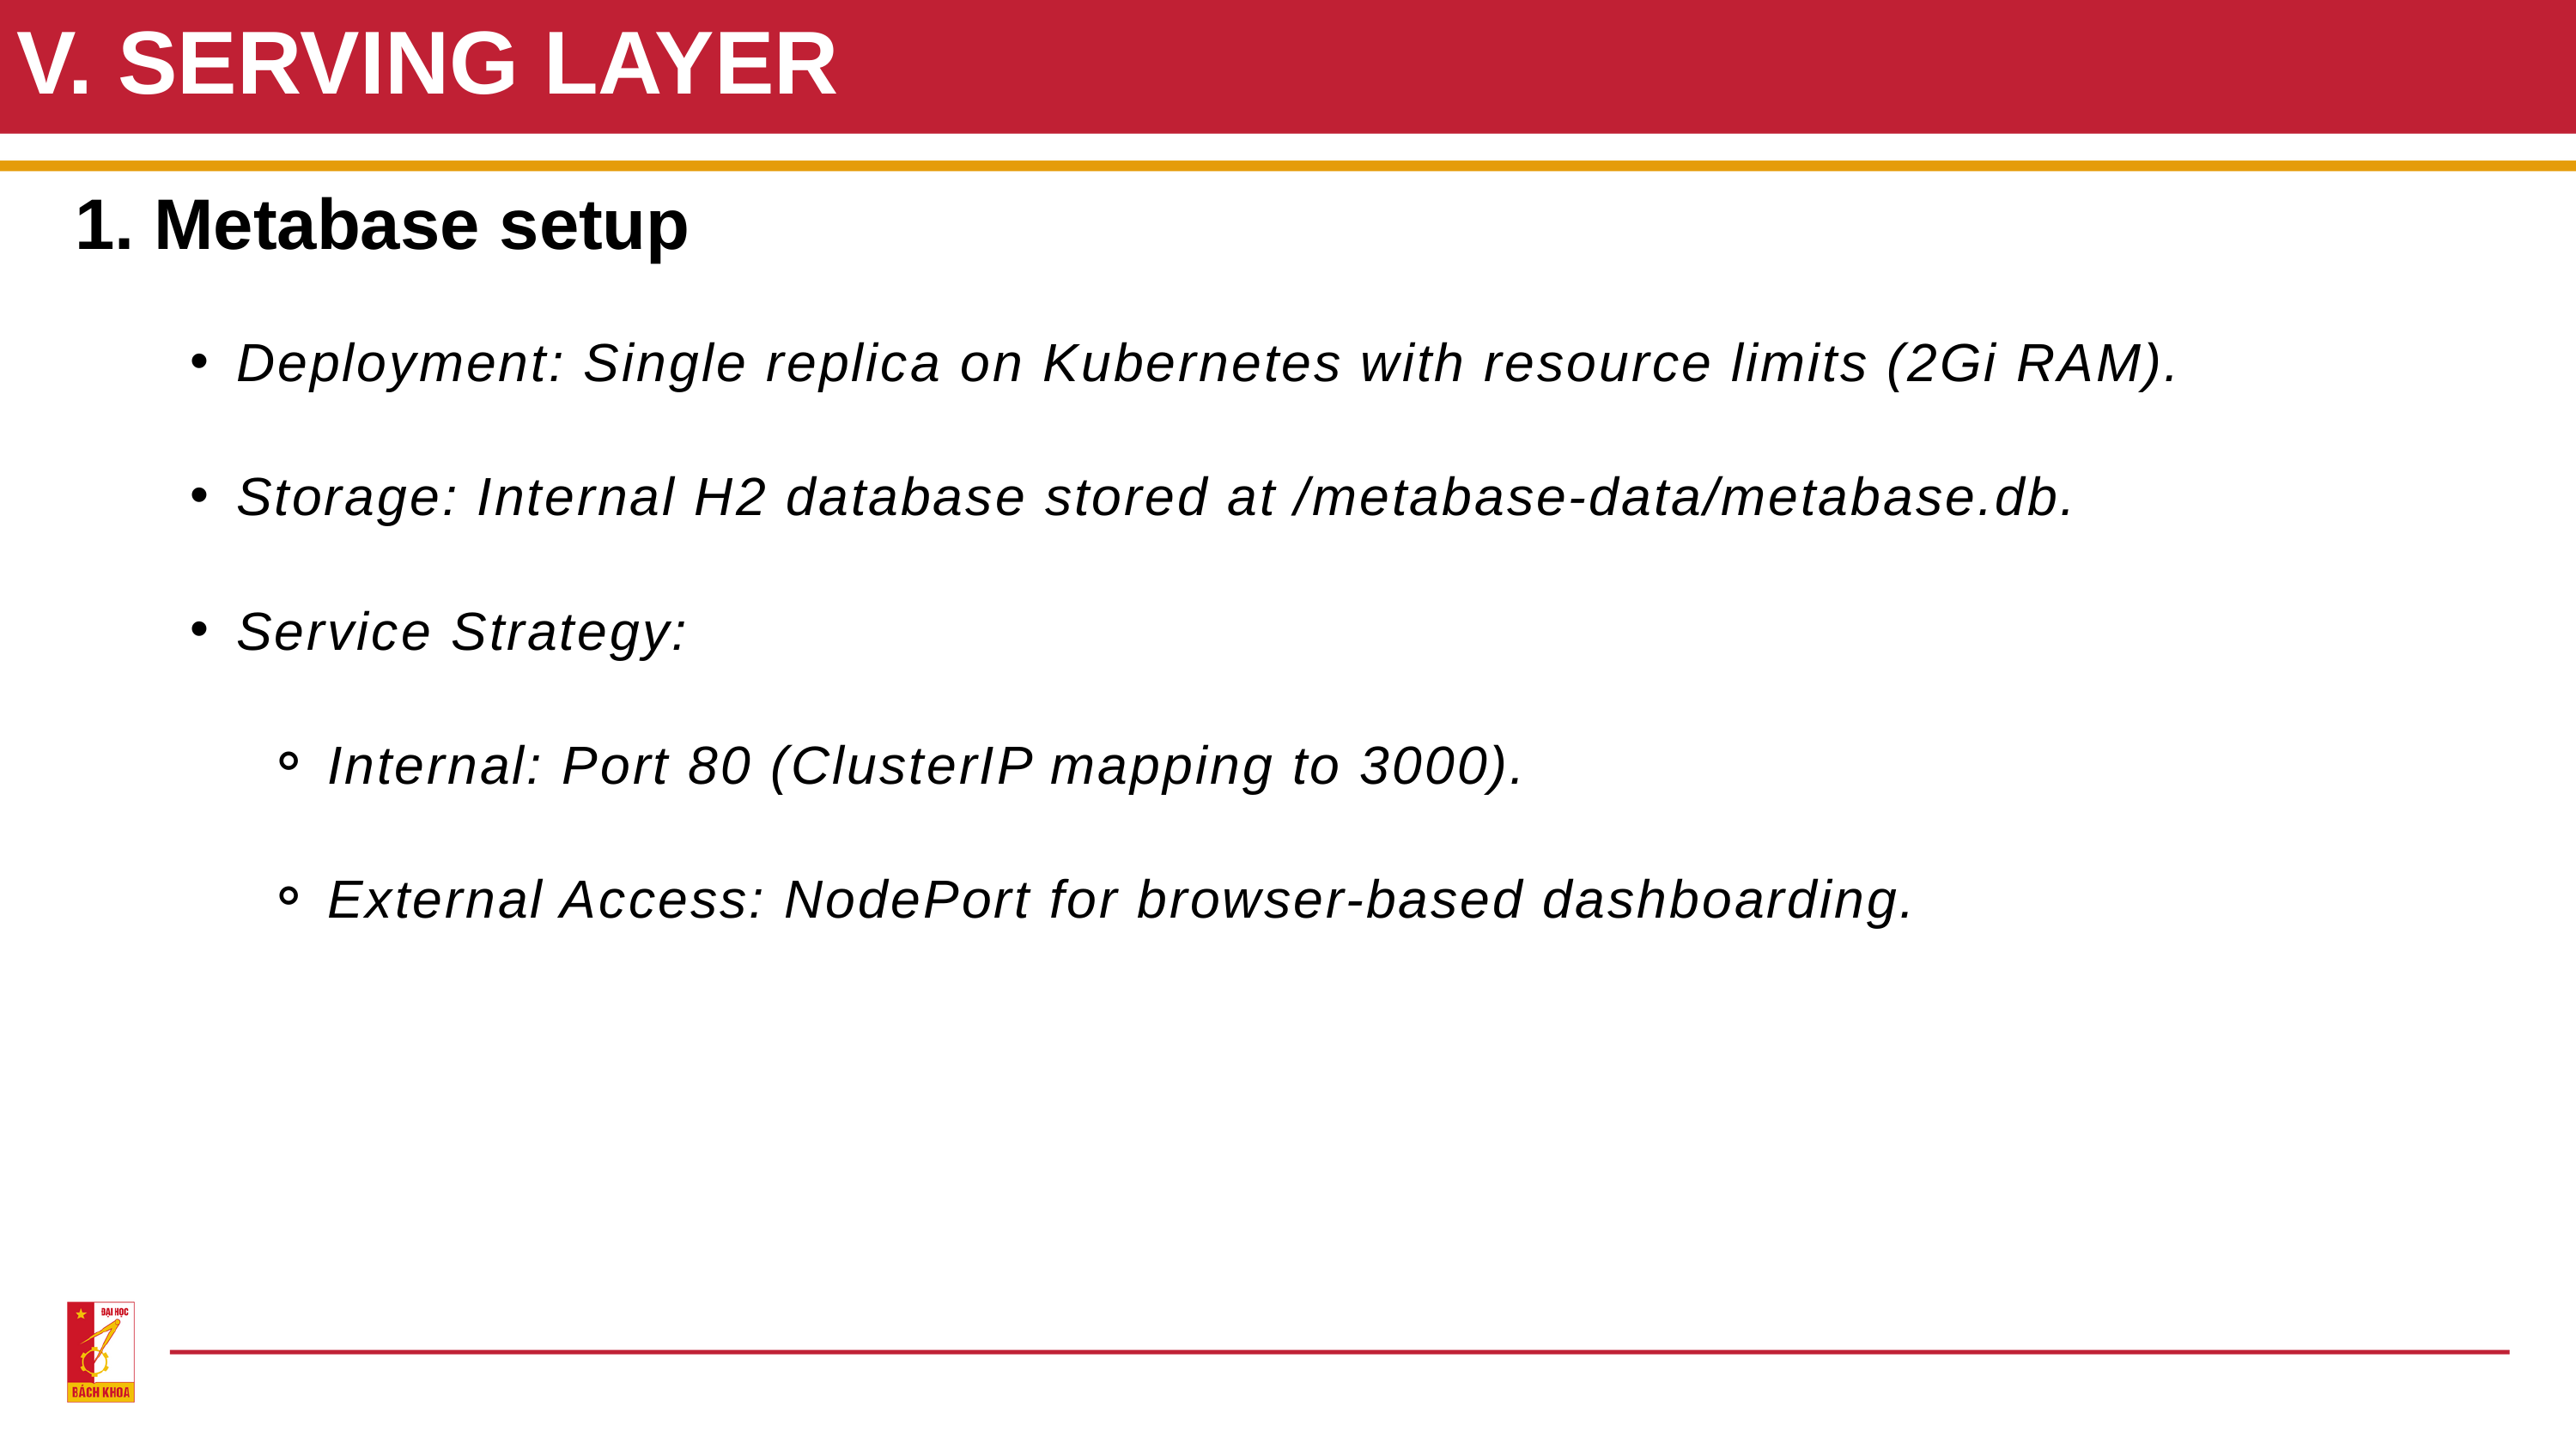

V. SERVING LAYER
1. Metabase setup
Deployment: Single replica on Kubernetes with resource limits (2Gi RAM).
Storage: Internal H2 database stored at /metabase-data/metabase.db.
Service Strategy:
Internal: Port 80 (ClusterIP mapping to 3000).
External Access: NodePort for browser-based dashboarding.